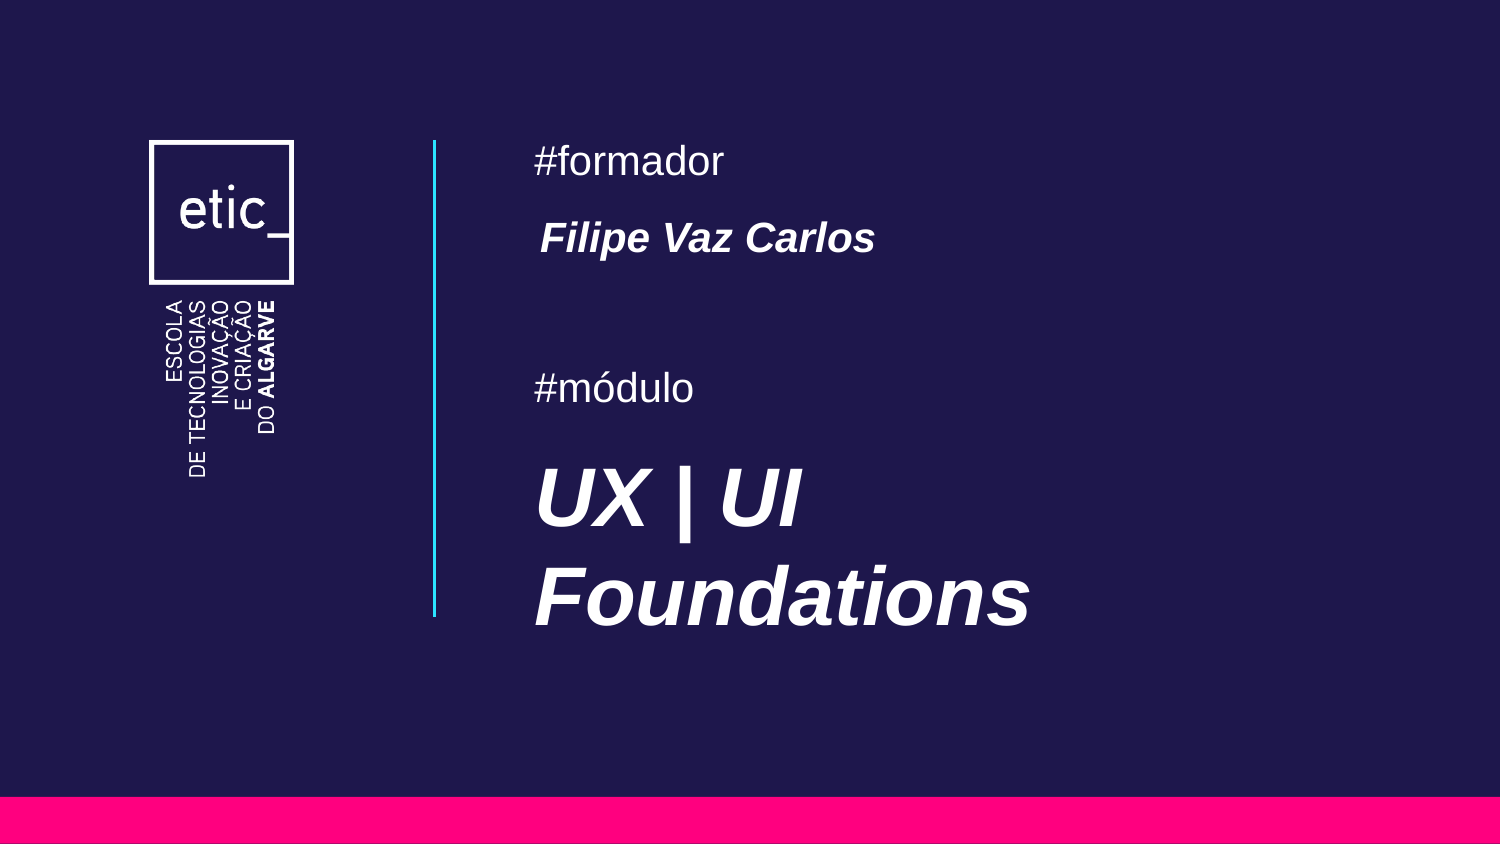

# Filipe Vaz Carlos
UX | UI Foundations